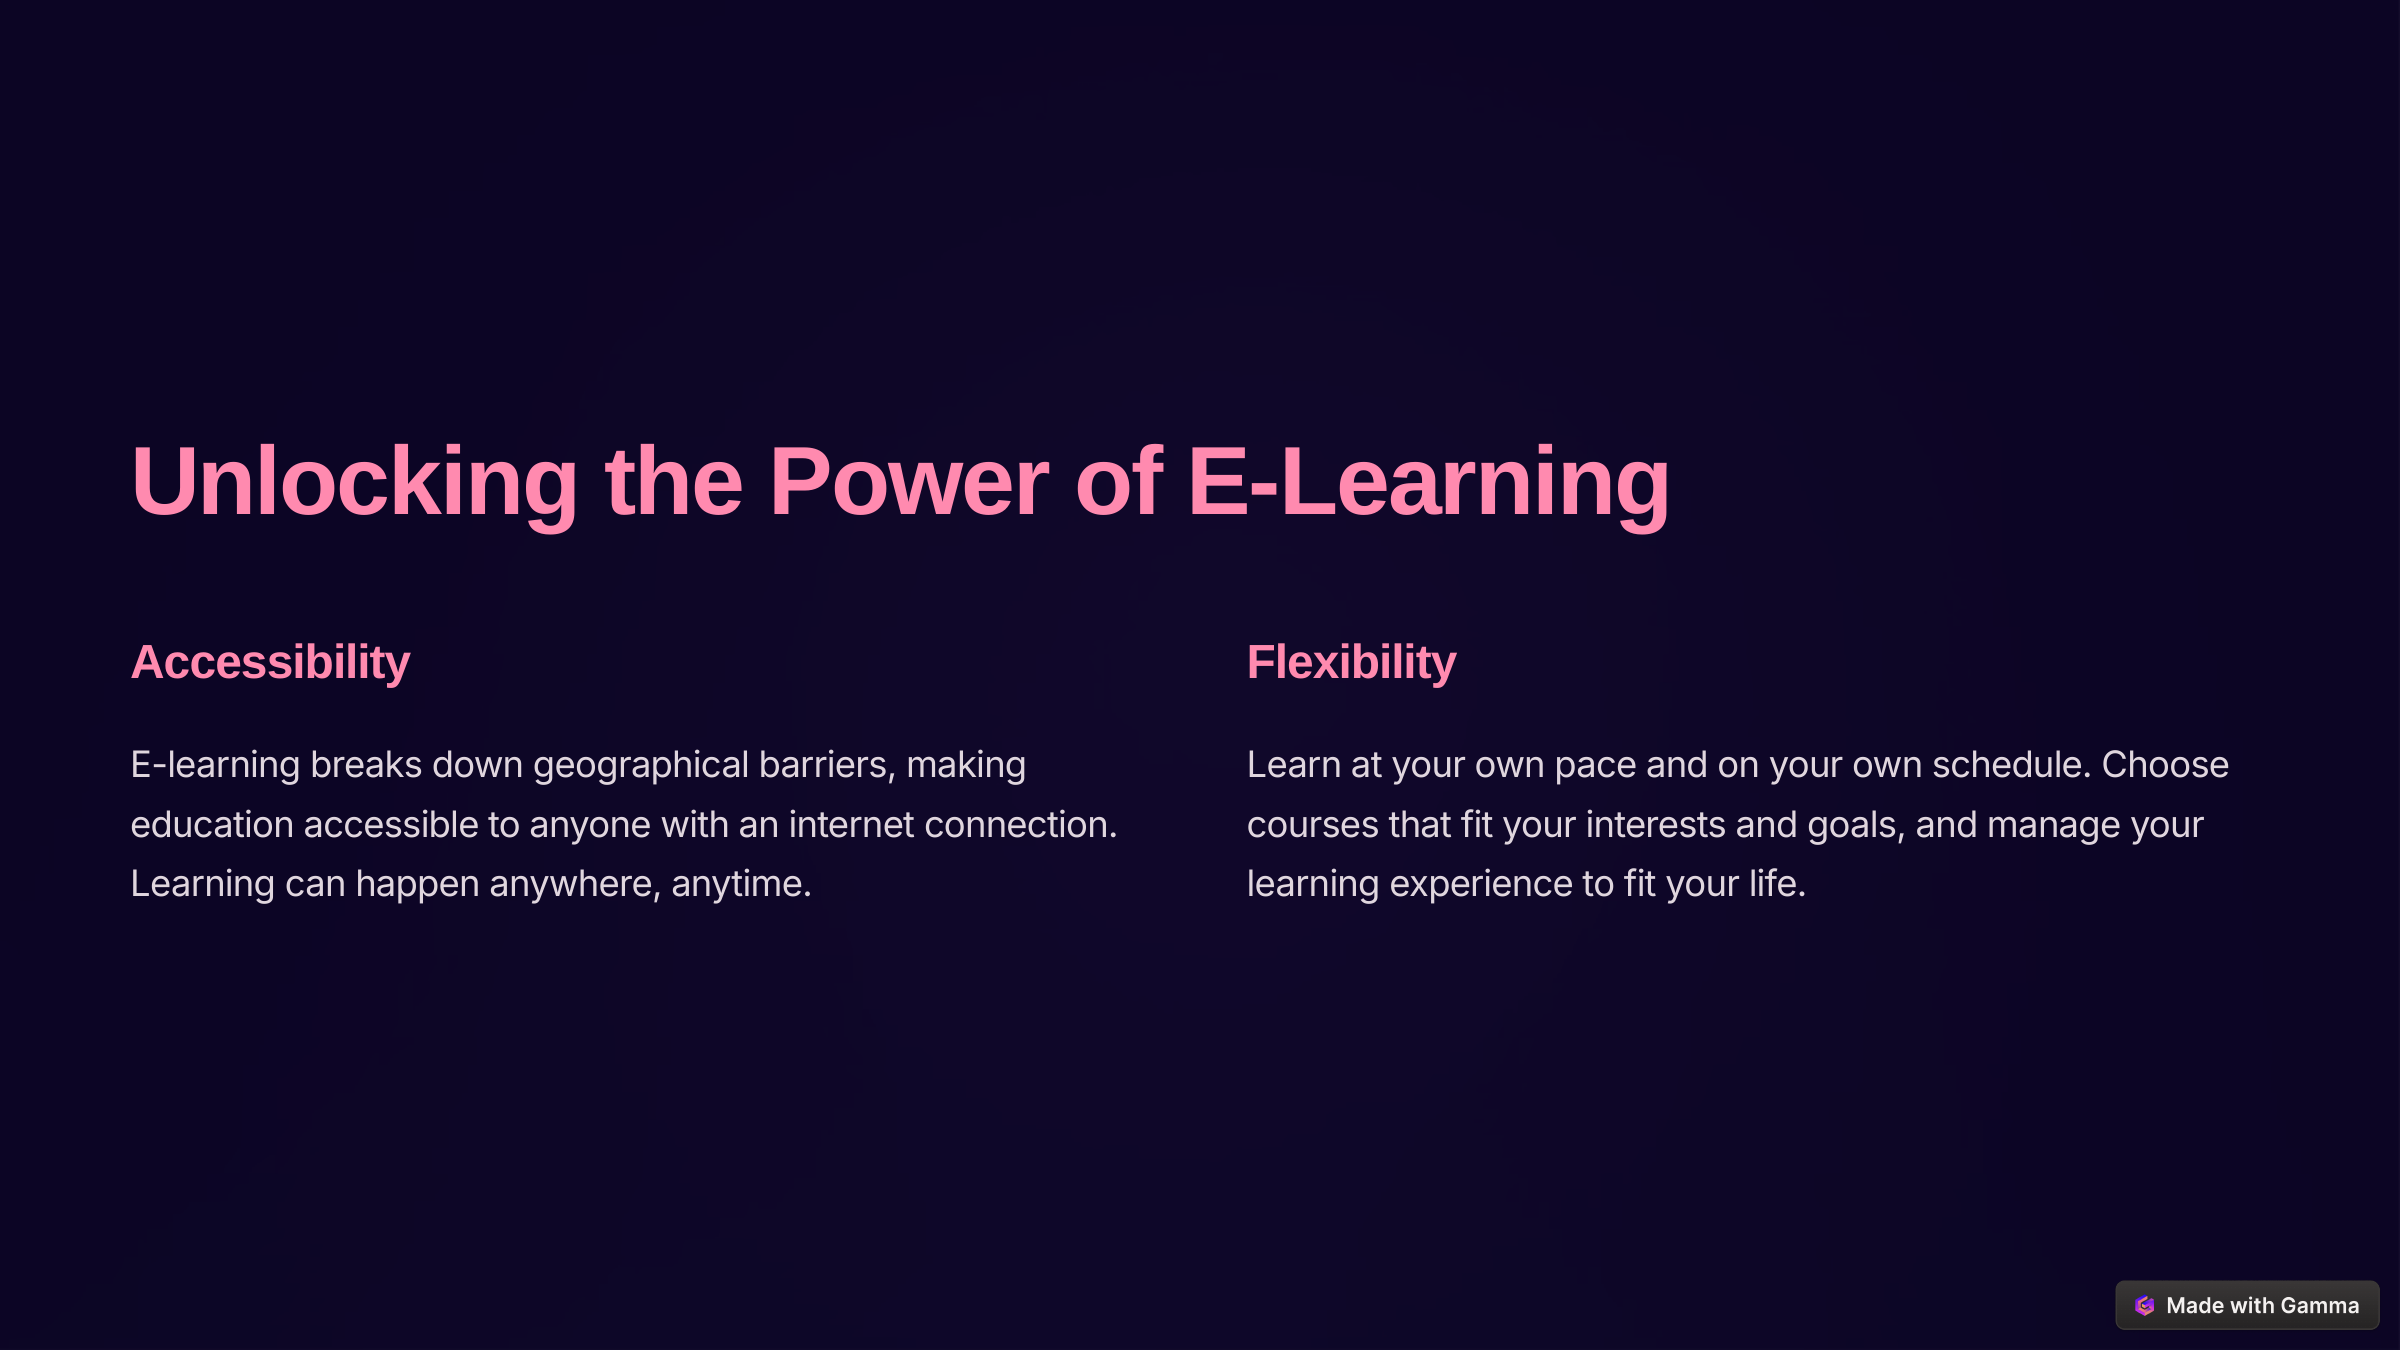

Unlocking the Power of E-Learning
Accessibility
Flexibility
E-learning breaks down geographical barriers, making education accessible to anyone with an internet connection. Learning can happen anywhere, anytime.
Learn at your own pace and on your own schedule. Choose courses that fit your interests and goals, and manage your learning experience to fit your life.